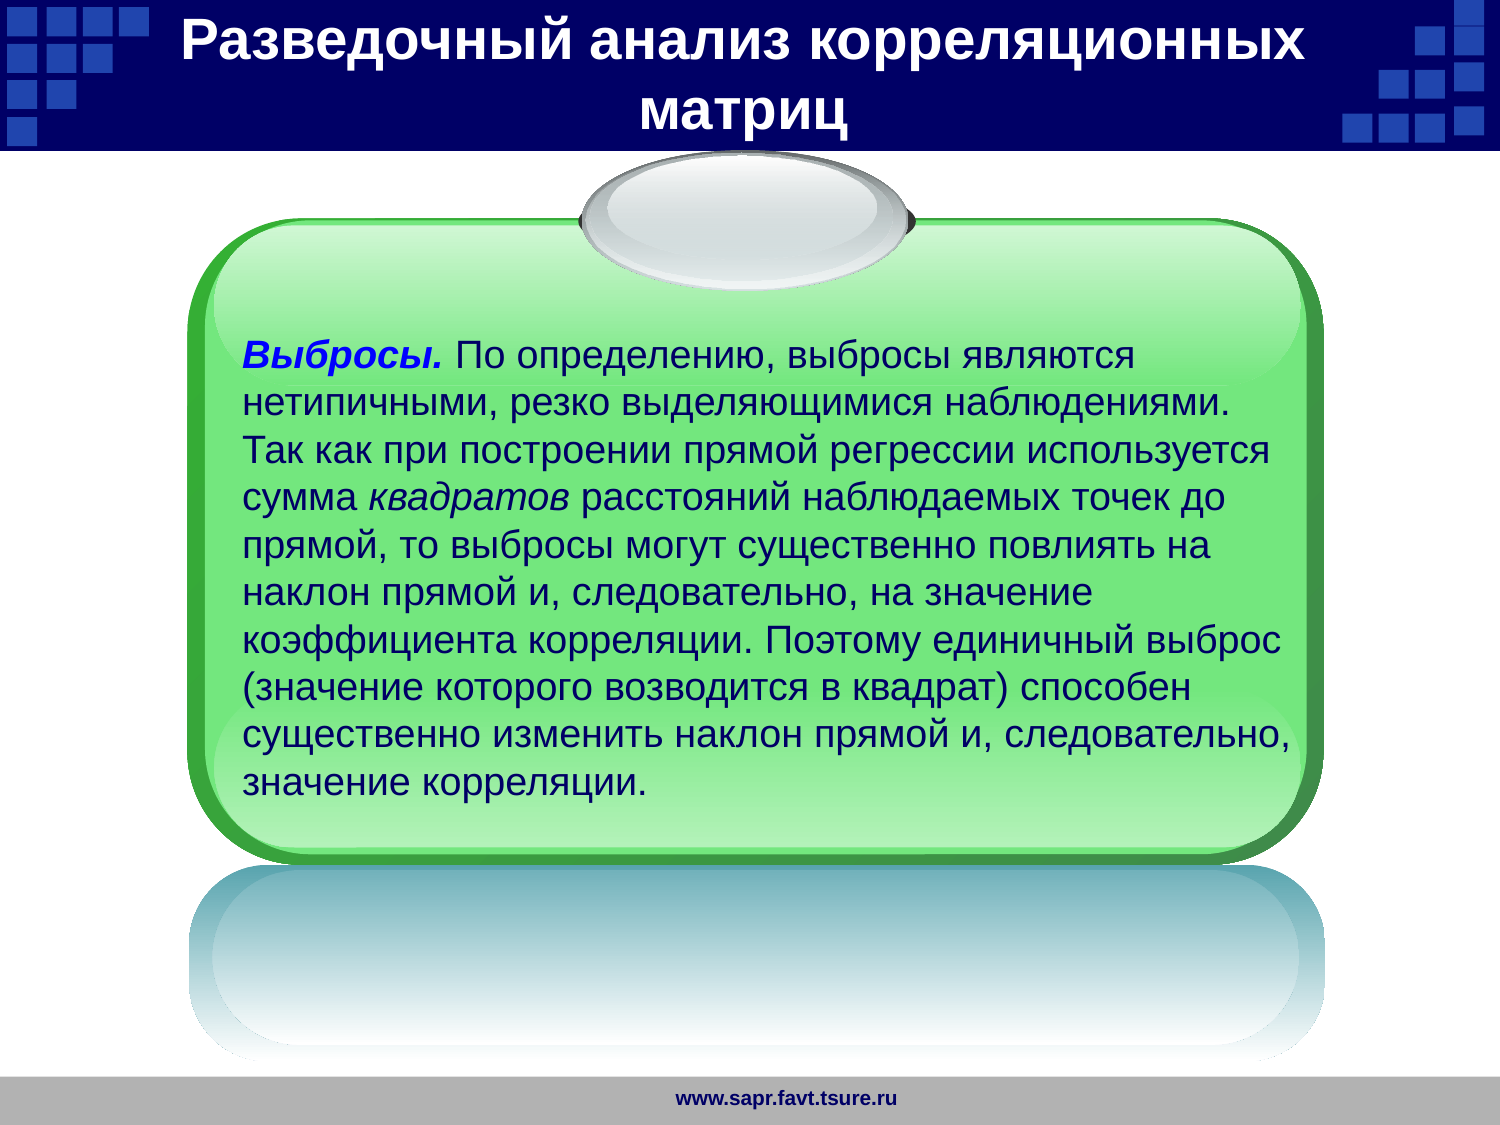

Разведочный анализ корреляционных матриц

Выбросы. По определению, выбросы являются нетипичными, резко выделяющимися наблюдениями. Так как при построении прямой регрессии используется сумма квадратов расстояний наблюдаемых точек до прямой, то выбросы могут существенно повлиять на наклон прямой и, следовательно, на значение коэффициента корреляции. Поэтому единичный выброс (значение которого возводится в квадрат) способен существенно изменить наклон прямой и, следовательно, значение корреляции.

www.sapr.favt.tsure.ru